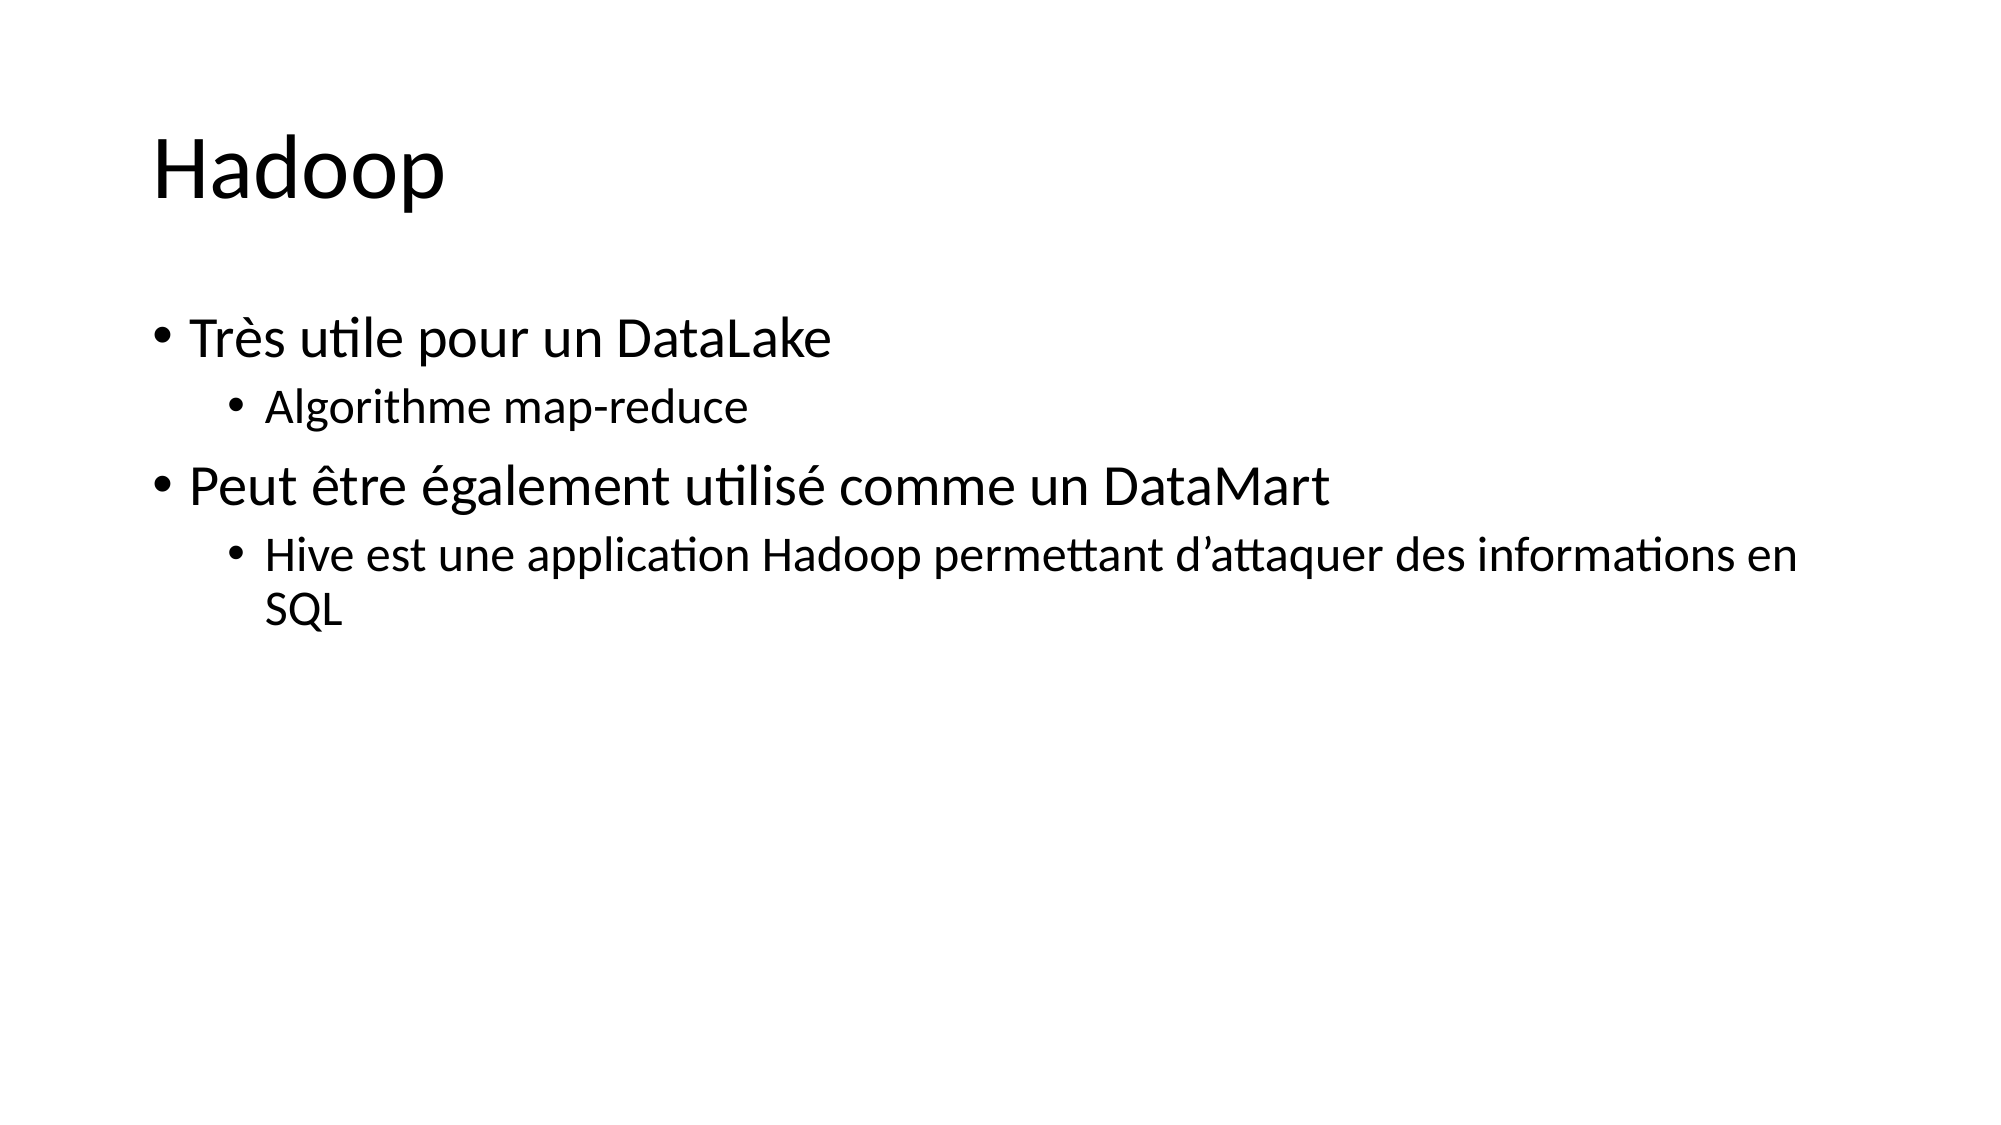

# Hadoop
Très utile pour un DataLake
Algorithme map-reduce
Peut être également utilisé comme un DataMart
Hive est une application Hadoop permettant d’attaquer des informations en SQL